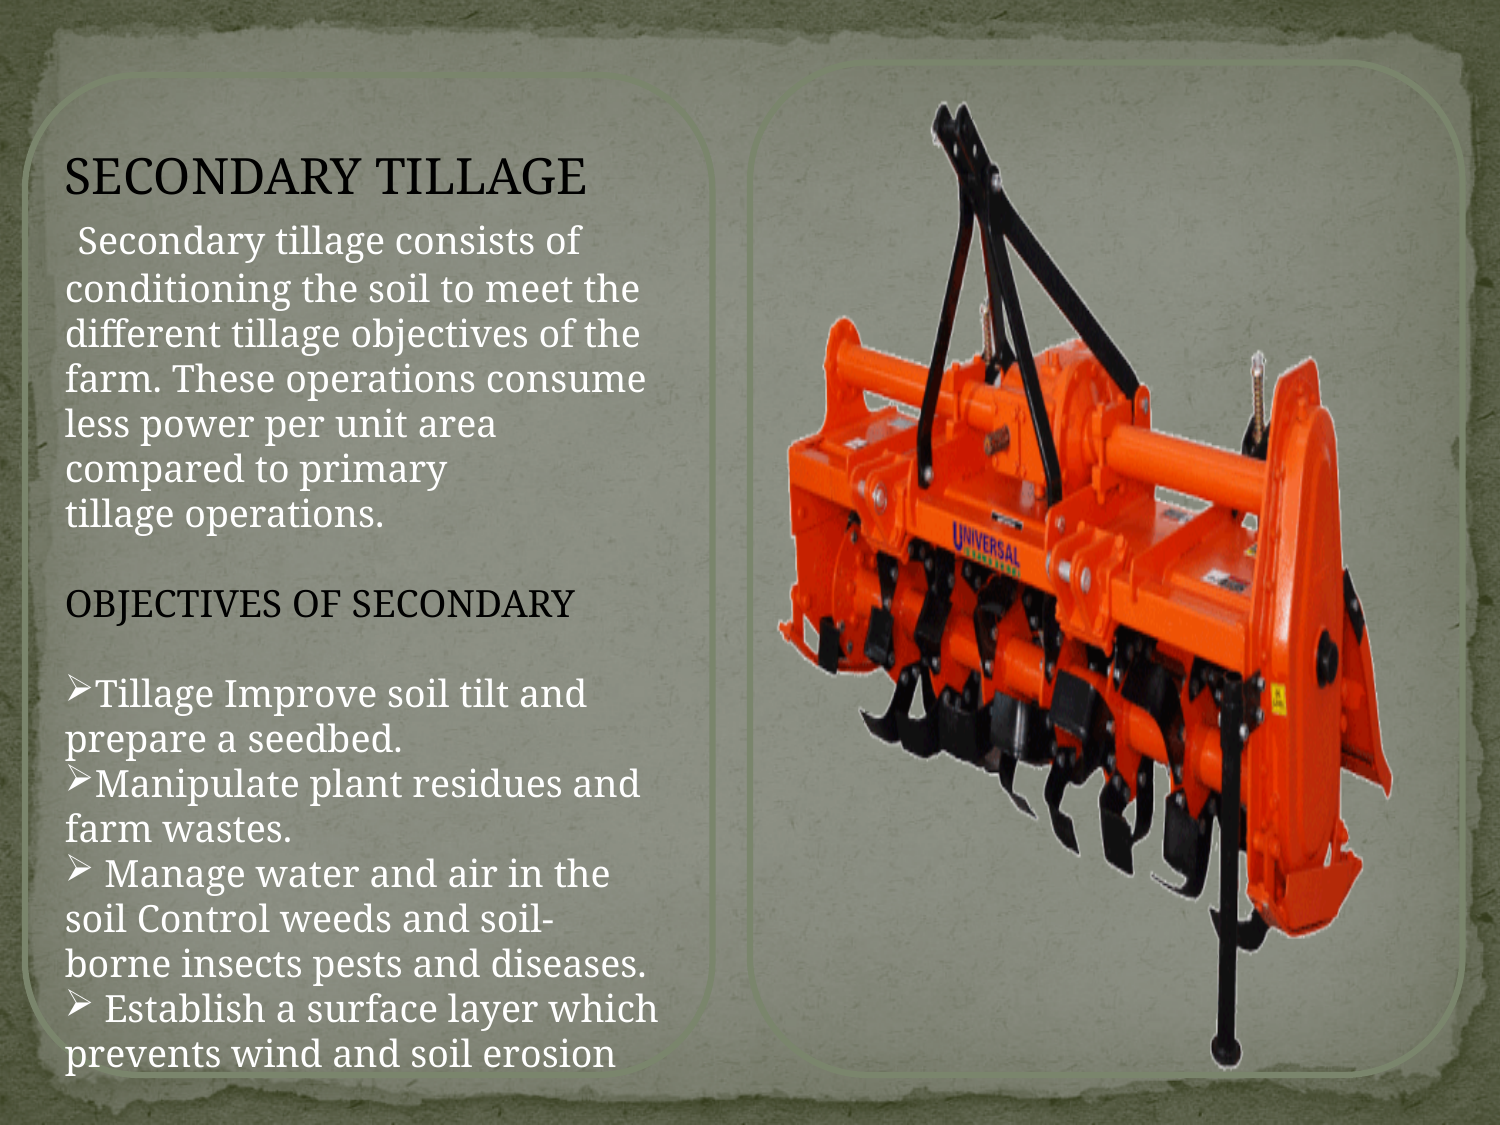

SECONDARY TILLAGE
 Secondary tillage consists of conditioning the soil to meet the different tillage objectives of the farm. These operations consume less power per unit area compared to primary tillage operations.

OBJECTIVES OF SECONDARY

Tillage Improve soil tilt and prepare a seedbed.
Manipulate plant residues and farm wastes.
 Manage water and air in the soil Control weeds and soil-borne insects pests and diseases.
 Establish a surface layer which prevents wind and soil erosion